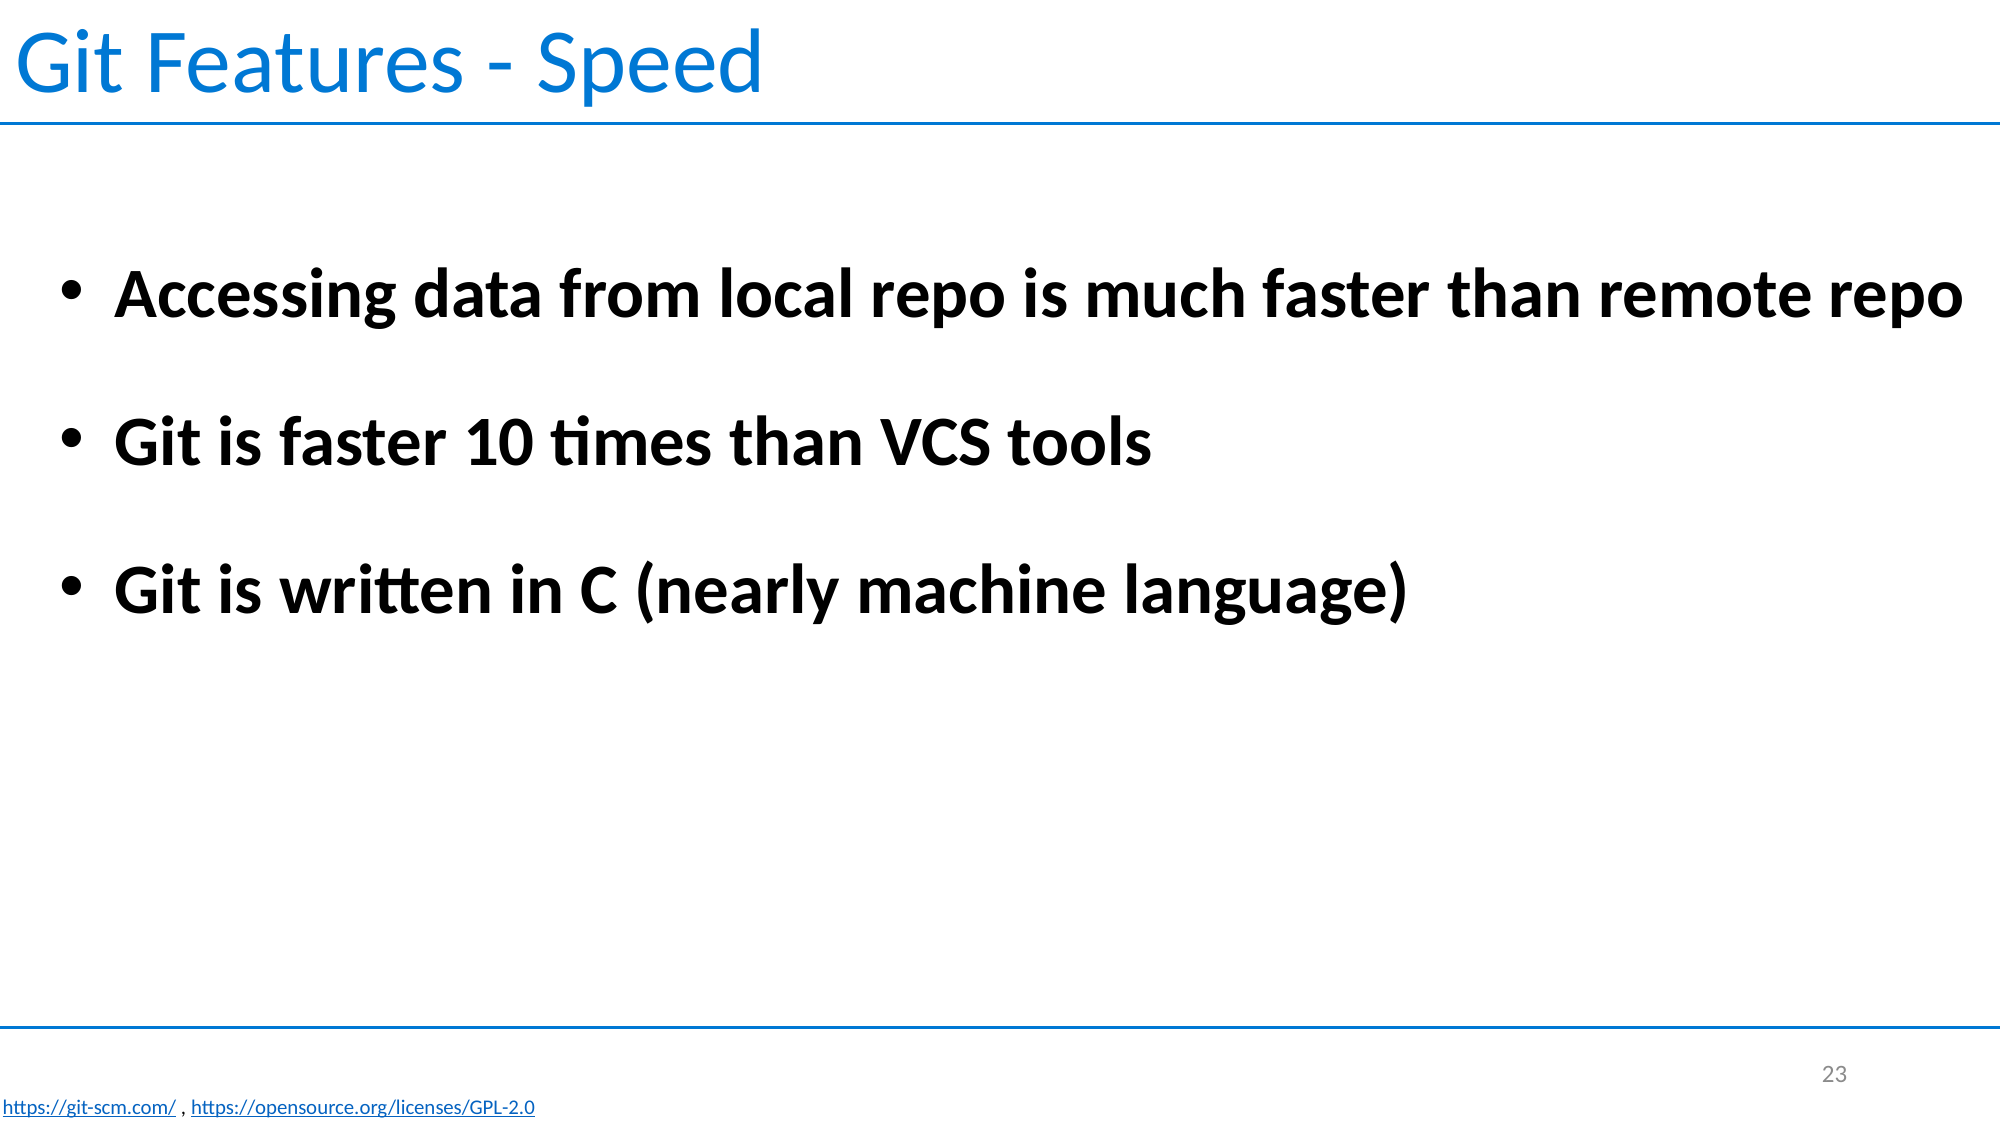

Git Features - Speed

Accessing data from local repo is much faster than remote repo
Git is faster 10 times than VCS tools
Git is written in C (nearly machine language)

23
https://git-scm.com/ , https://opensource.org/licenses/GPL-2.0